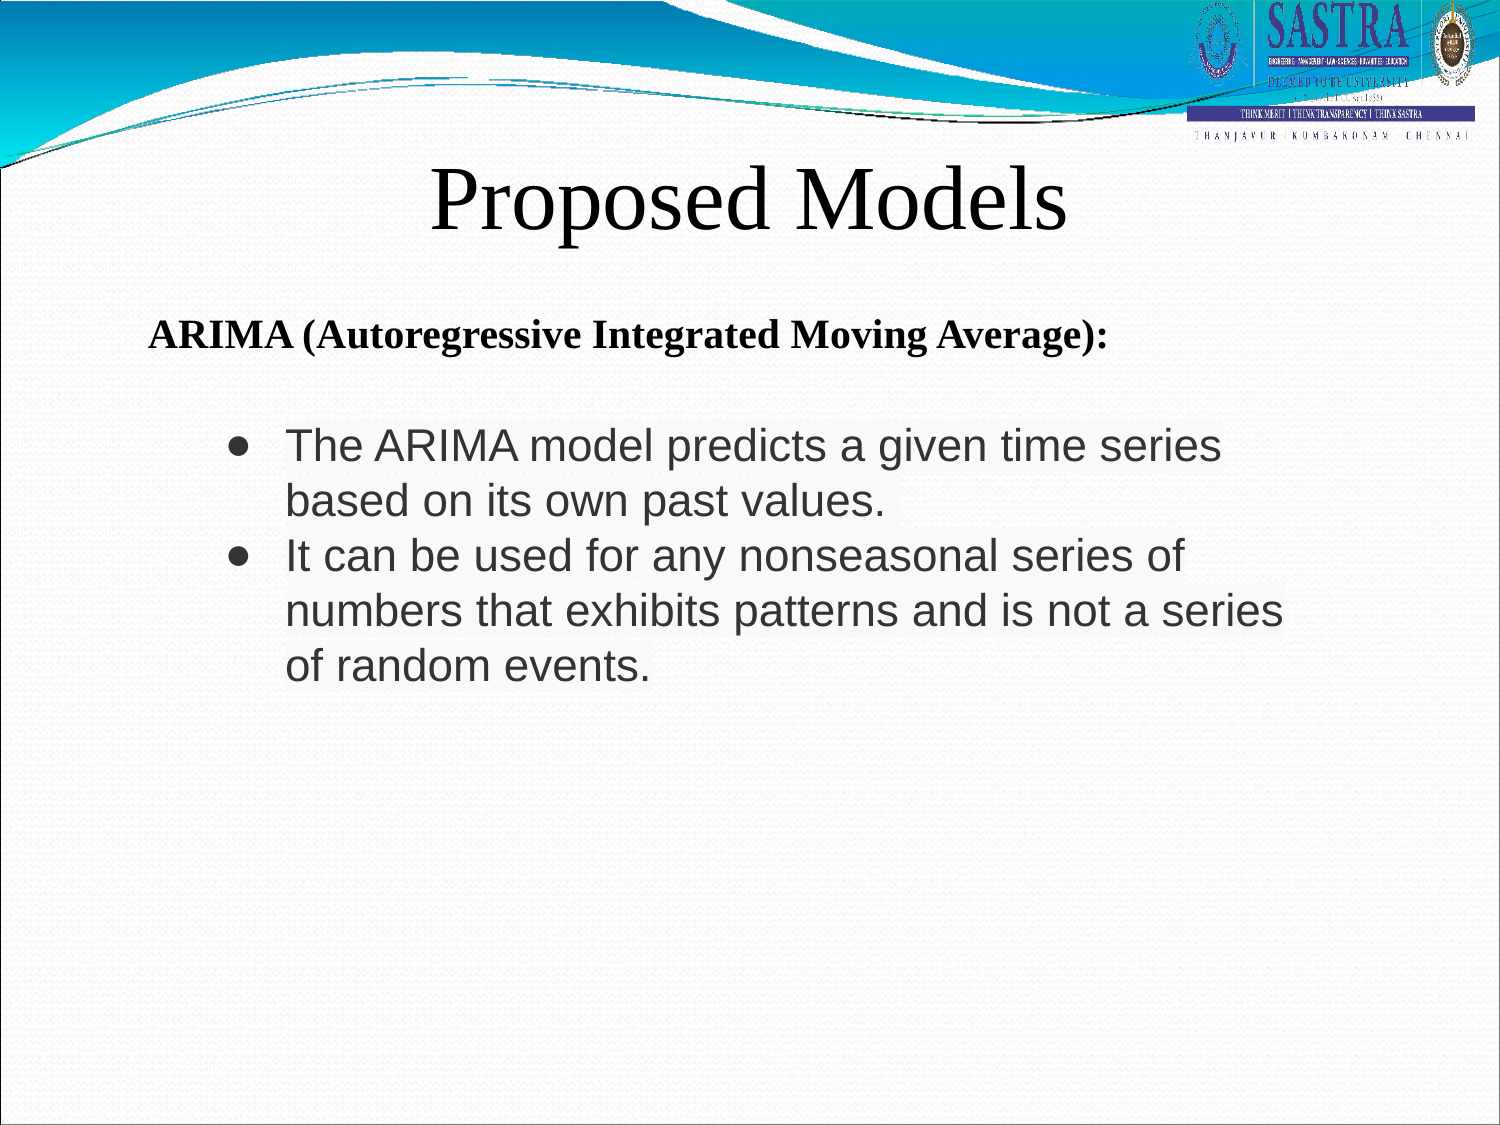

# Proposed Models
ARIMA (Autoregressive Integrated Moving Average):
The ARIMA model predicts a given time series based on its own past values.
It can be used for any nonseasonal series of numbers that exhibits patterns and is not a series of random events.